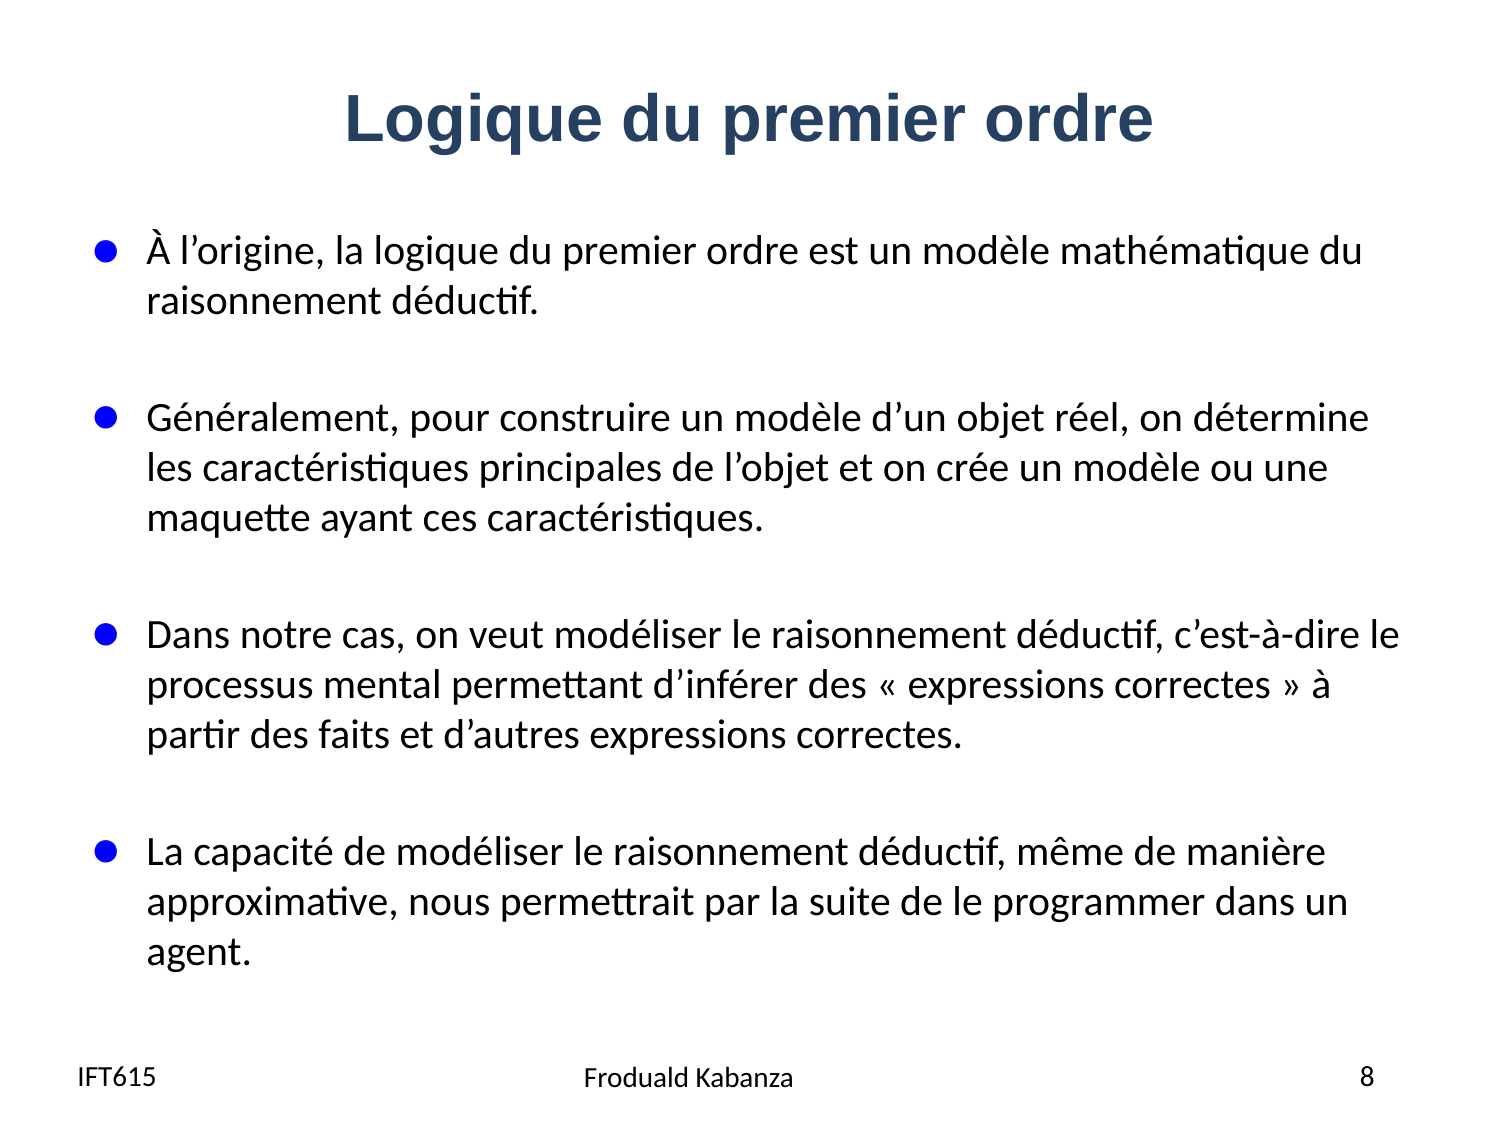

# Logique du premier ordre
À l’origine, la logique du premier ordre est un modèle mathématique du raisonnement déductif.

Généralement, pour construire un modèle d’un objet réel, on détermine les caractéristiques principales de l’objet et on crée un modèle ou une maquette ayant ces caractéristiques.

Dans notre cas, on veut modéliser le raisonnement déductif, c’est-à-dire le processus mental permettant d’inférer des « expressions correctes » à partir des faits et d’autres expressions correctes.

La capacité de modéliser le raisonnement déductif, même de manière approximative, nous permettrait par la suite de le programmer dans un agent.
IFT615
8
Froduald Kabanza